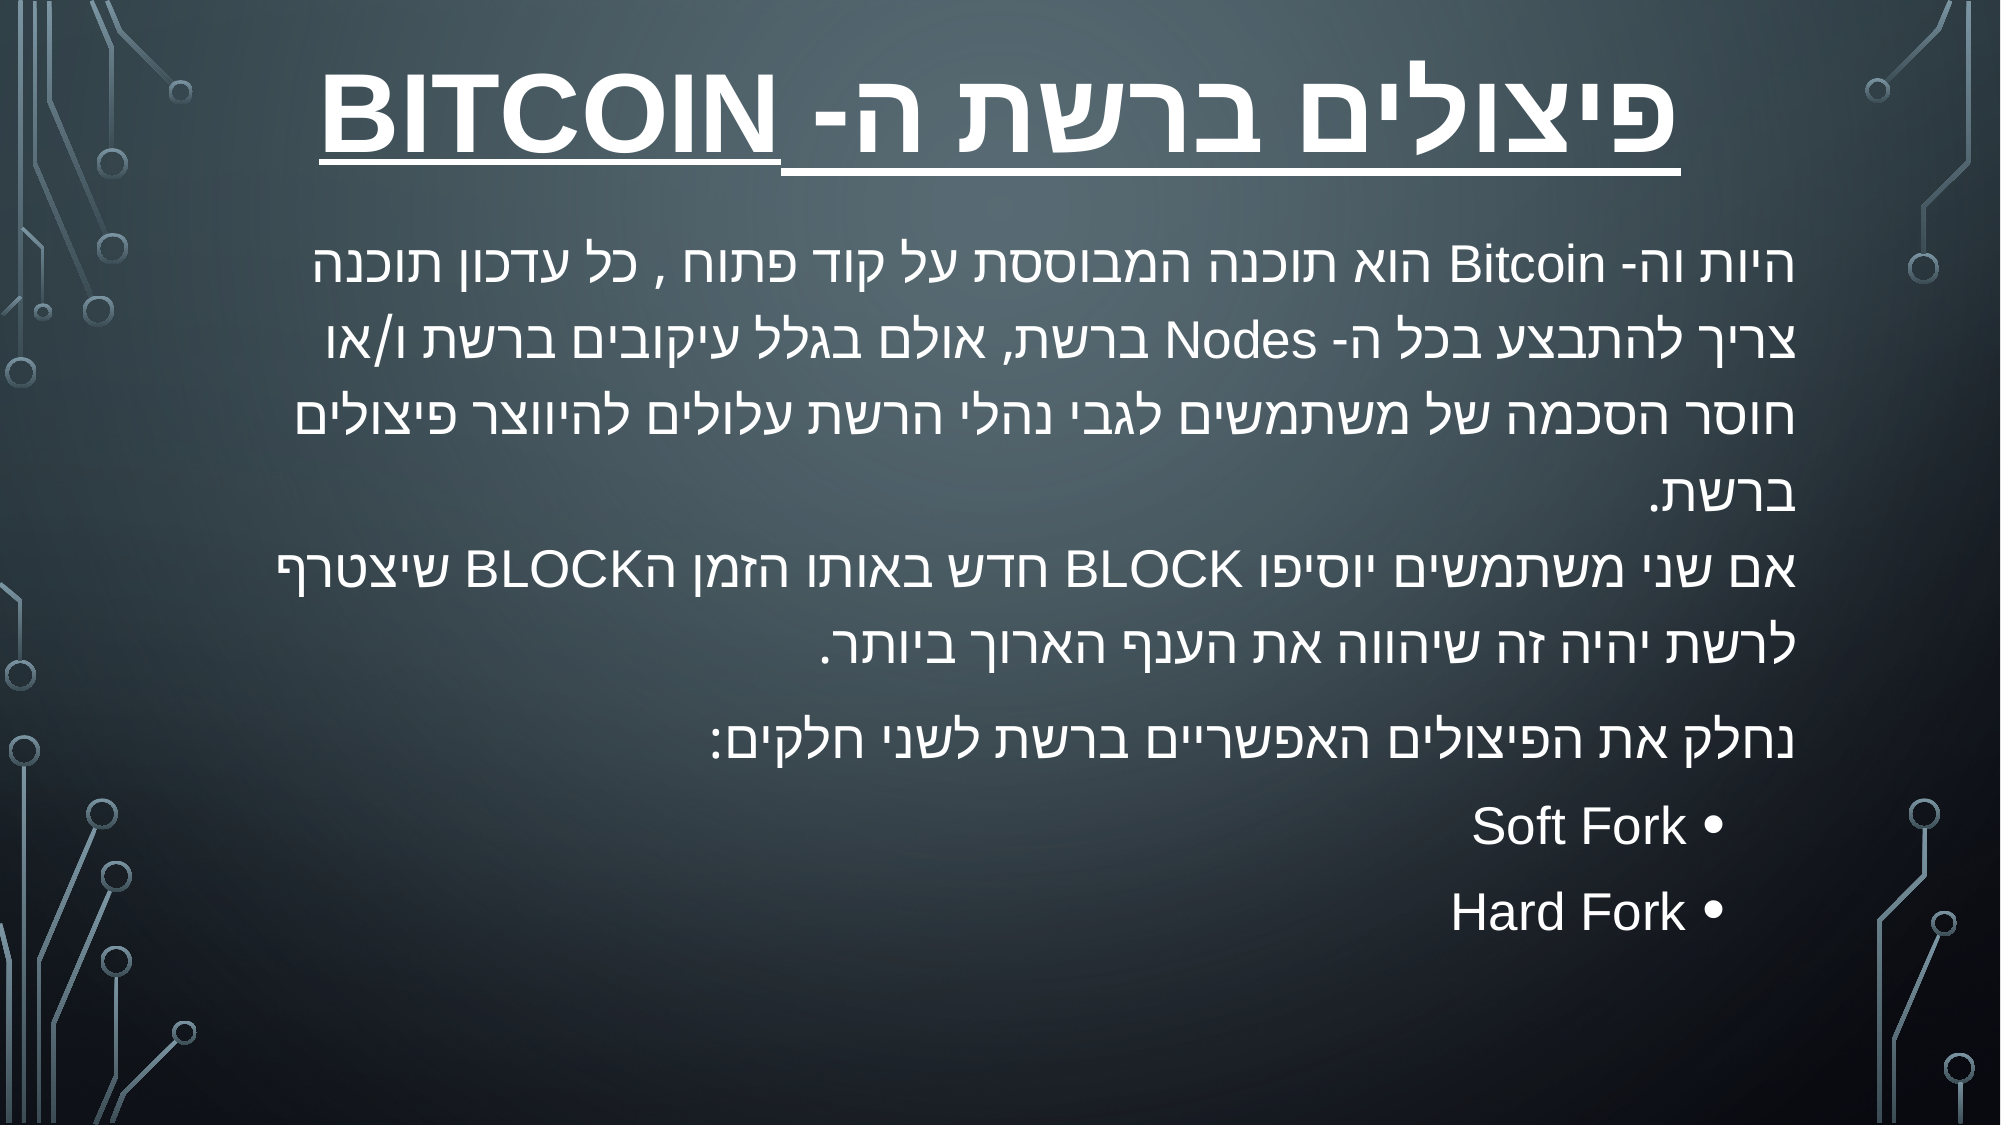

# פיצולים ברשת ה- Bitcoin
היות וה- Bitcoin הוא תוכנה המבוססת על קוד פתוח , כל עדכון תוכנה צריך להתבצע בכל ה- Nodes ברשת, אולם בגלל עיקובים ברשת ו/או חוסר הסכמה של משתמשים לגבי נהלי הרשת עלולים להיווצר פיצולים ברשת.
אם שני משתמשים יוסיפו BLOCK חדש באותו הזמן הBLOCK שיצטרף לרשת יהיה זה שיהווה את הענף הארוך ביותר.
נחלק את הפיצולים האפשריים ברשת לשני חלקים:
Soft Fork
Hard Fork